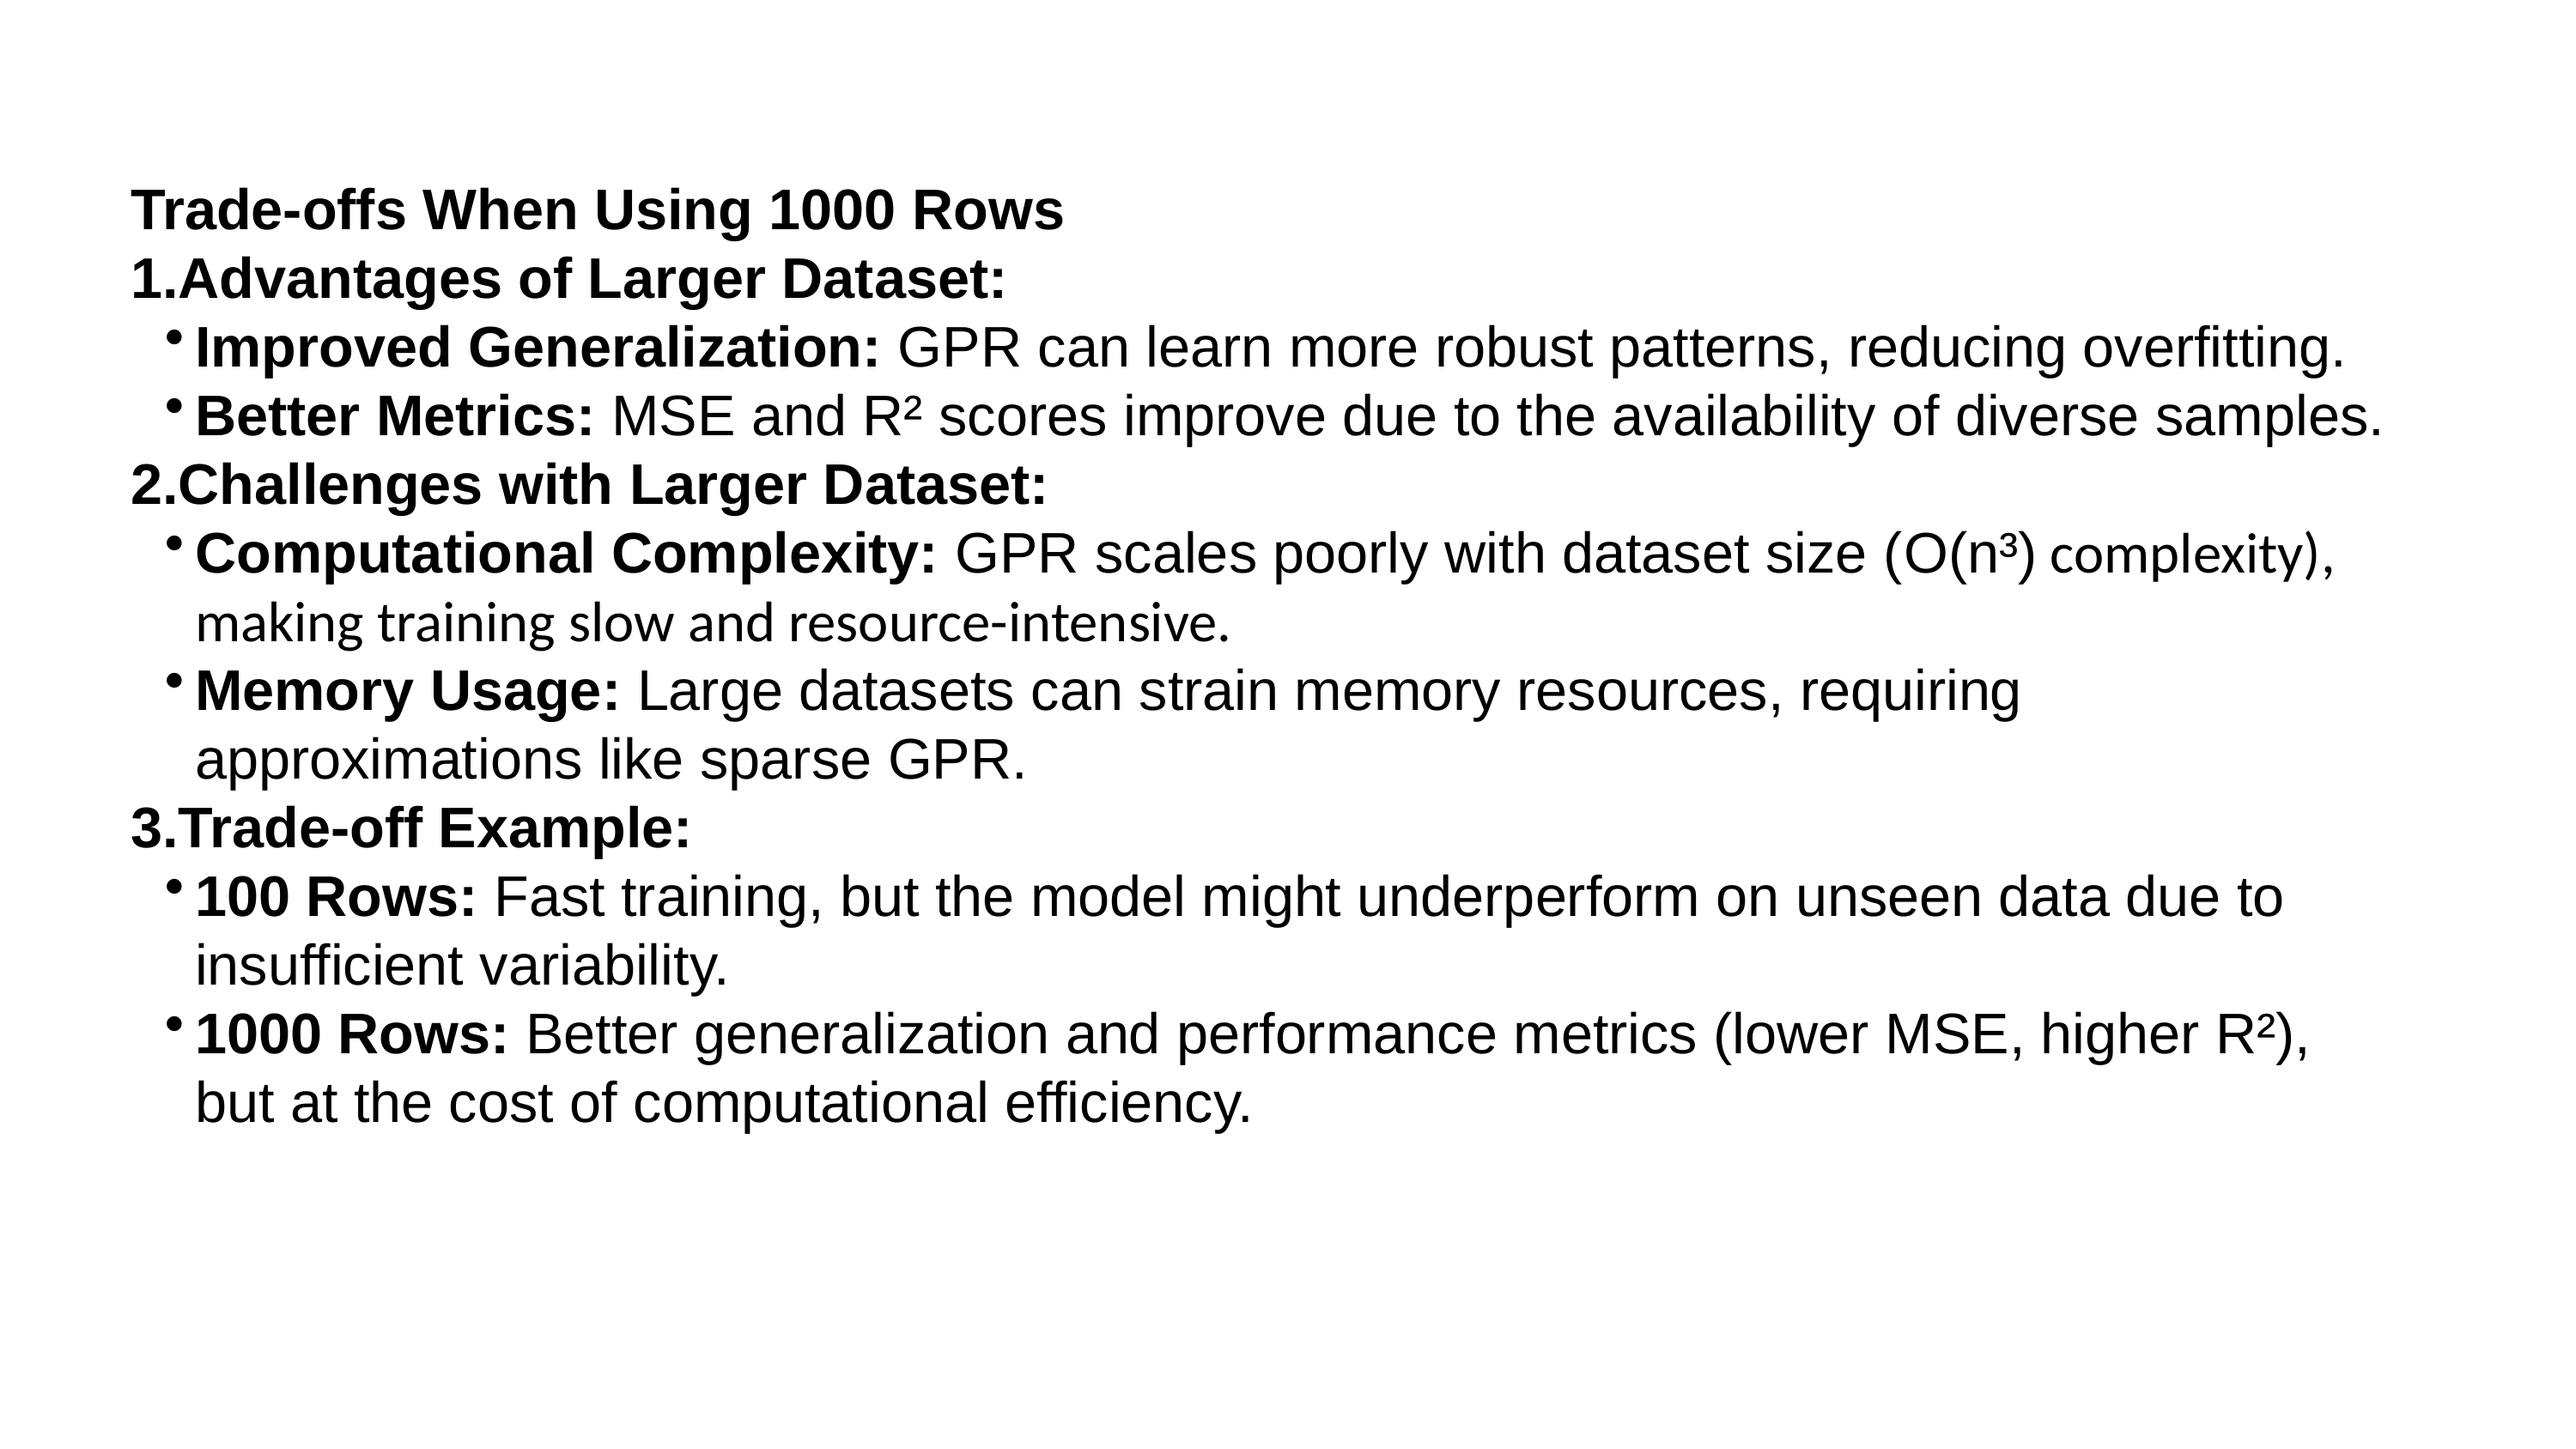

Trade-offs When Using 1000 Rows
Advantages of Larger Dataset:
Improved Generalization: GPR can learn more robust patterns, reducing overfitting.
Better Metrics: MSE and R² scores improve due to the availability of diverse samples.
Challenges with Larger Dataset:
Computational Complexity: GPR scales poorly with dataset size (O(n³) complexity), making training slow and resource-intensive.
Memory Usage: Large datasets can strain memory resources, requiring approximations like sparse GPR.
Trade-off Example:
100 Rows: Fast training, but the model might underperform on unseen data due to insufficient variability.
1000 Rows: Better generalization and performance metrics (lower MSE, higher R²), but at the cost of computational efficiency.